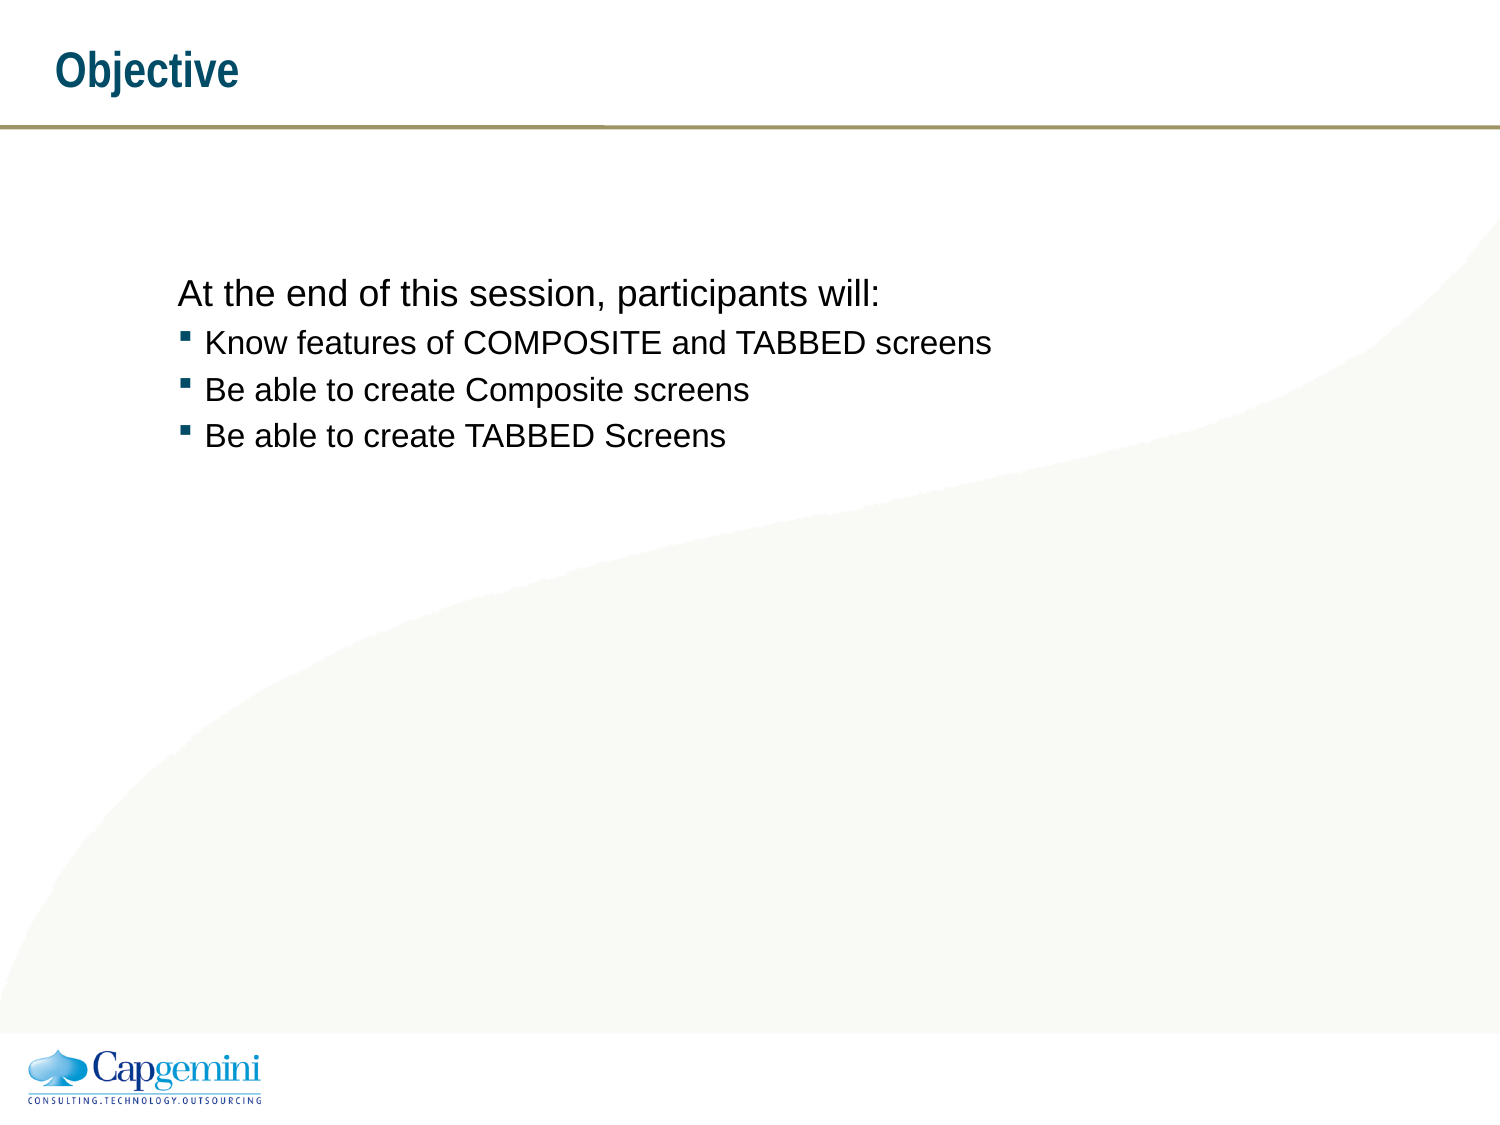

# Objective
At the end of this session, participants will:
Know features of COMPOSITE and TABBED screens
Be able to create Composite screens
Be able to create TABBED Screens